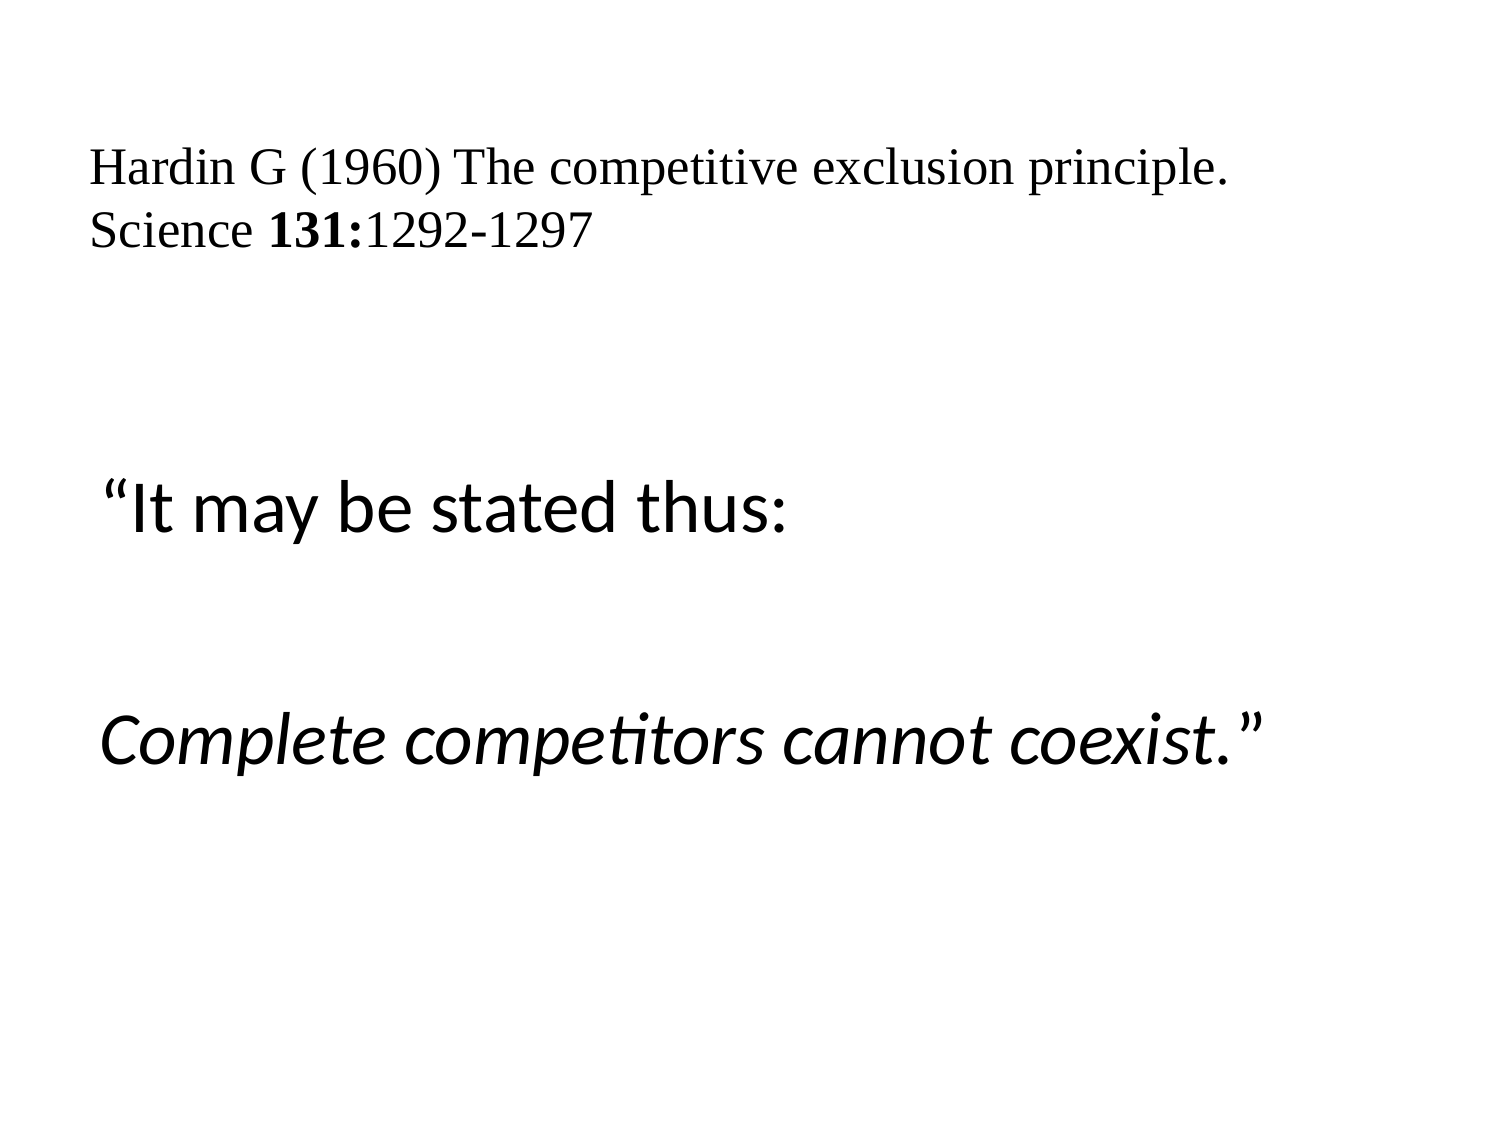

Hardin G (1960) The competitive exclusion principle. Science 131:1292-1297
“It may be stated thus:

Complete competitors cannot coexist.”